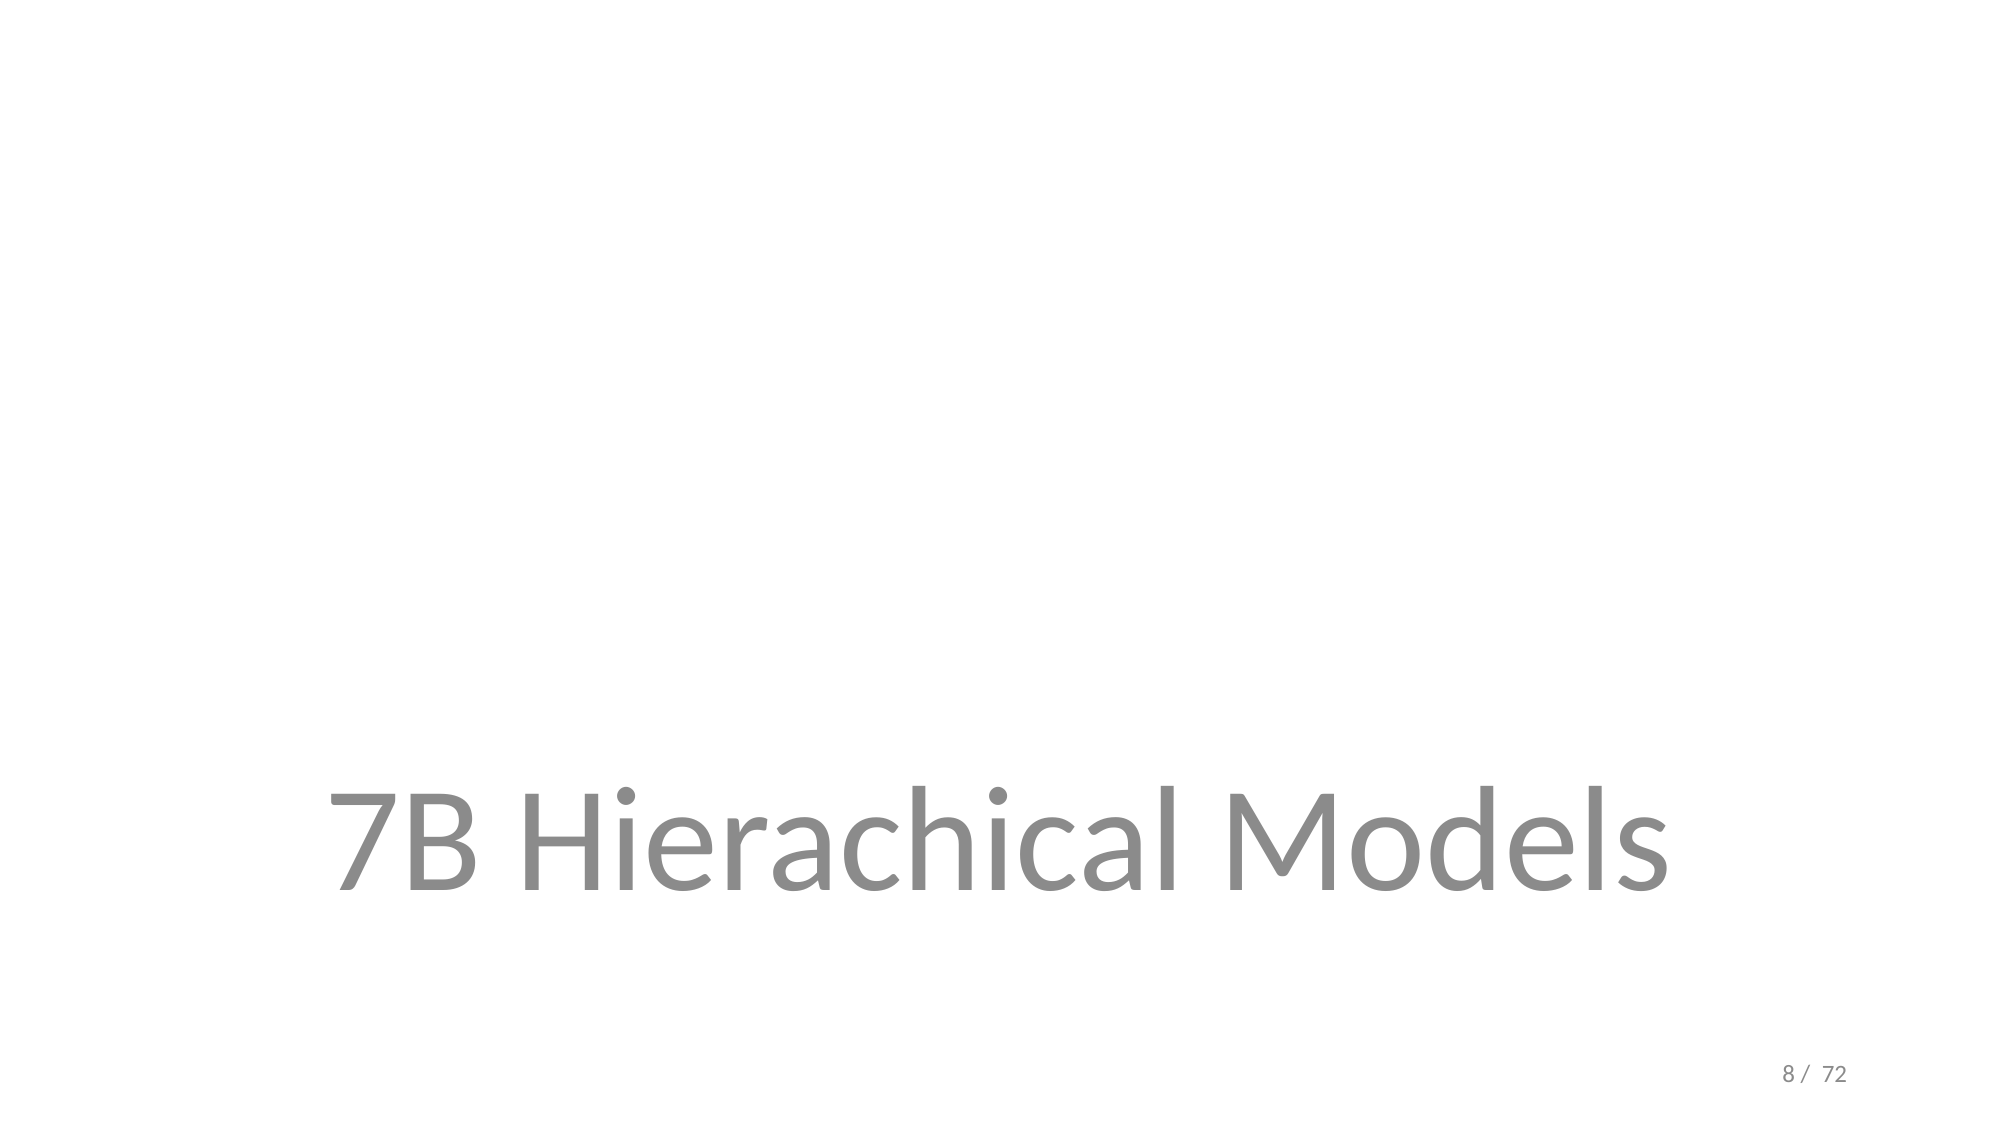

#
7B Hierachical Models
8 /  72